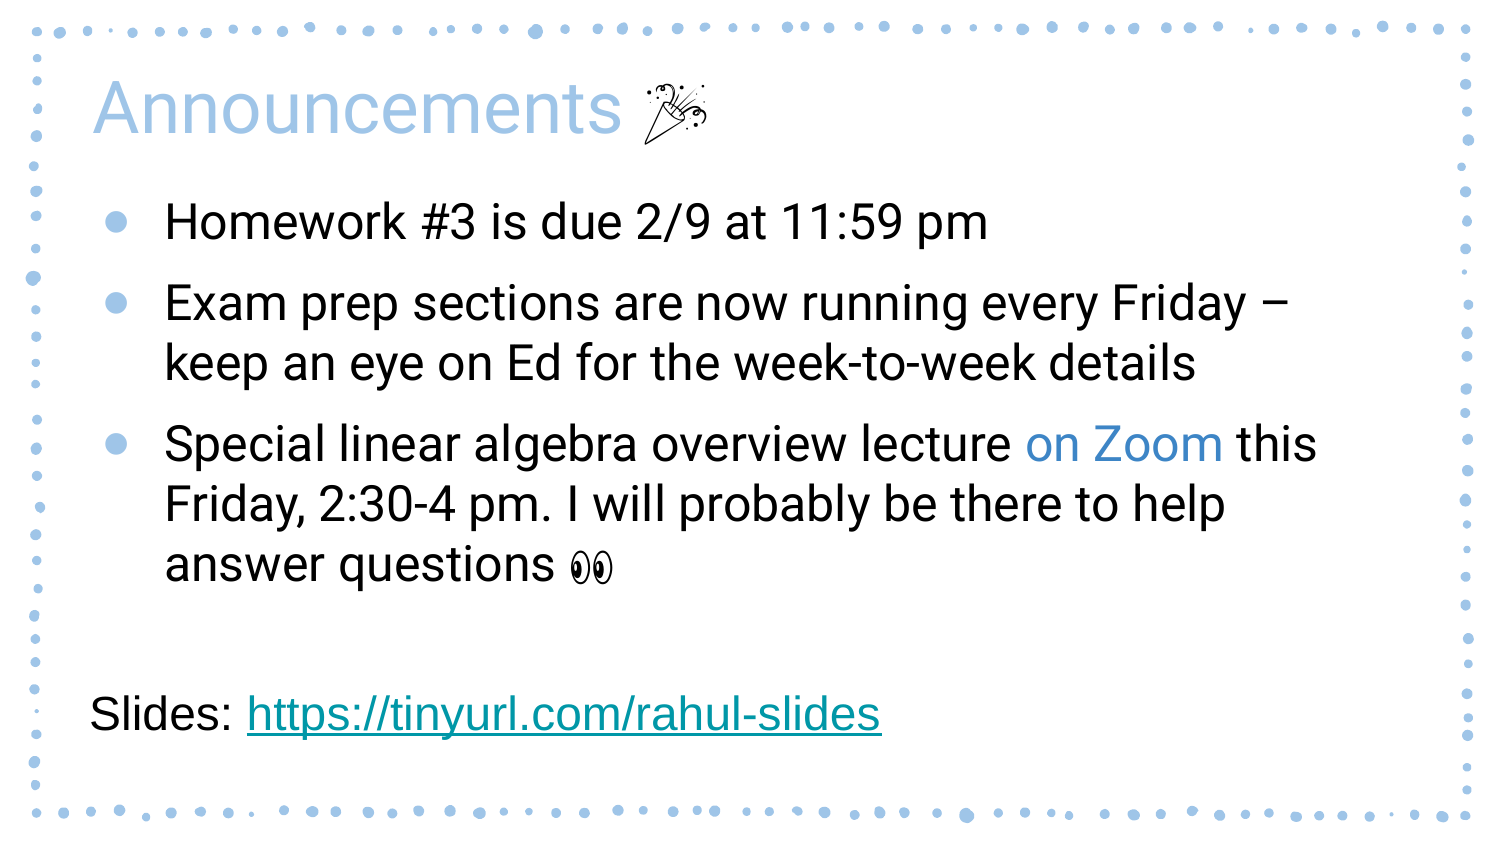

Announcements 🎉

Homework #3 is due 2/9 at 11:59 pm
Exam prep sections are now running every Friday – keep an eye on Ed for the week-to-week details
Special linear algebra overview lecture on Zoom this Friday, 2:30-4 pm. I will probably be there to help answer questions 👀

Slides: https://tinyurl.com/rahul-slides